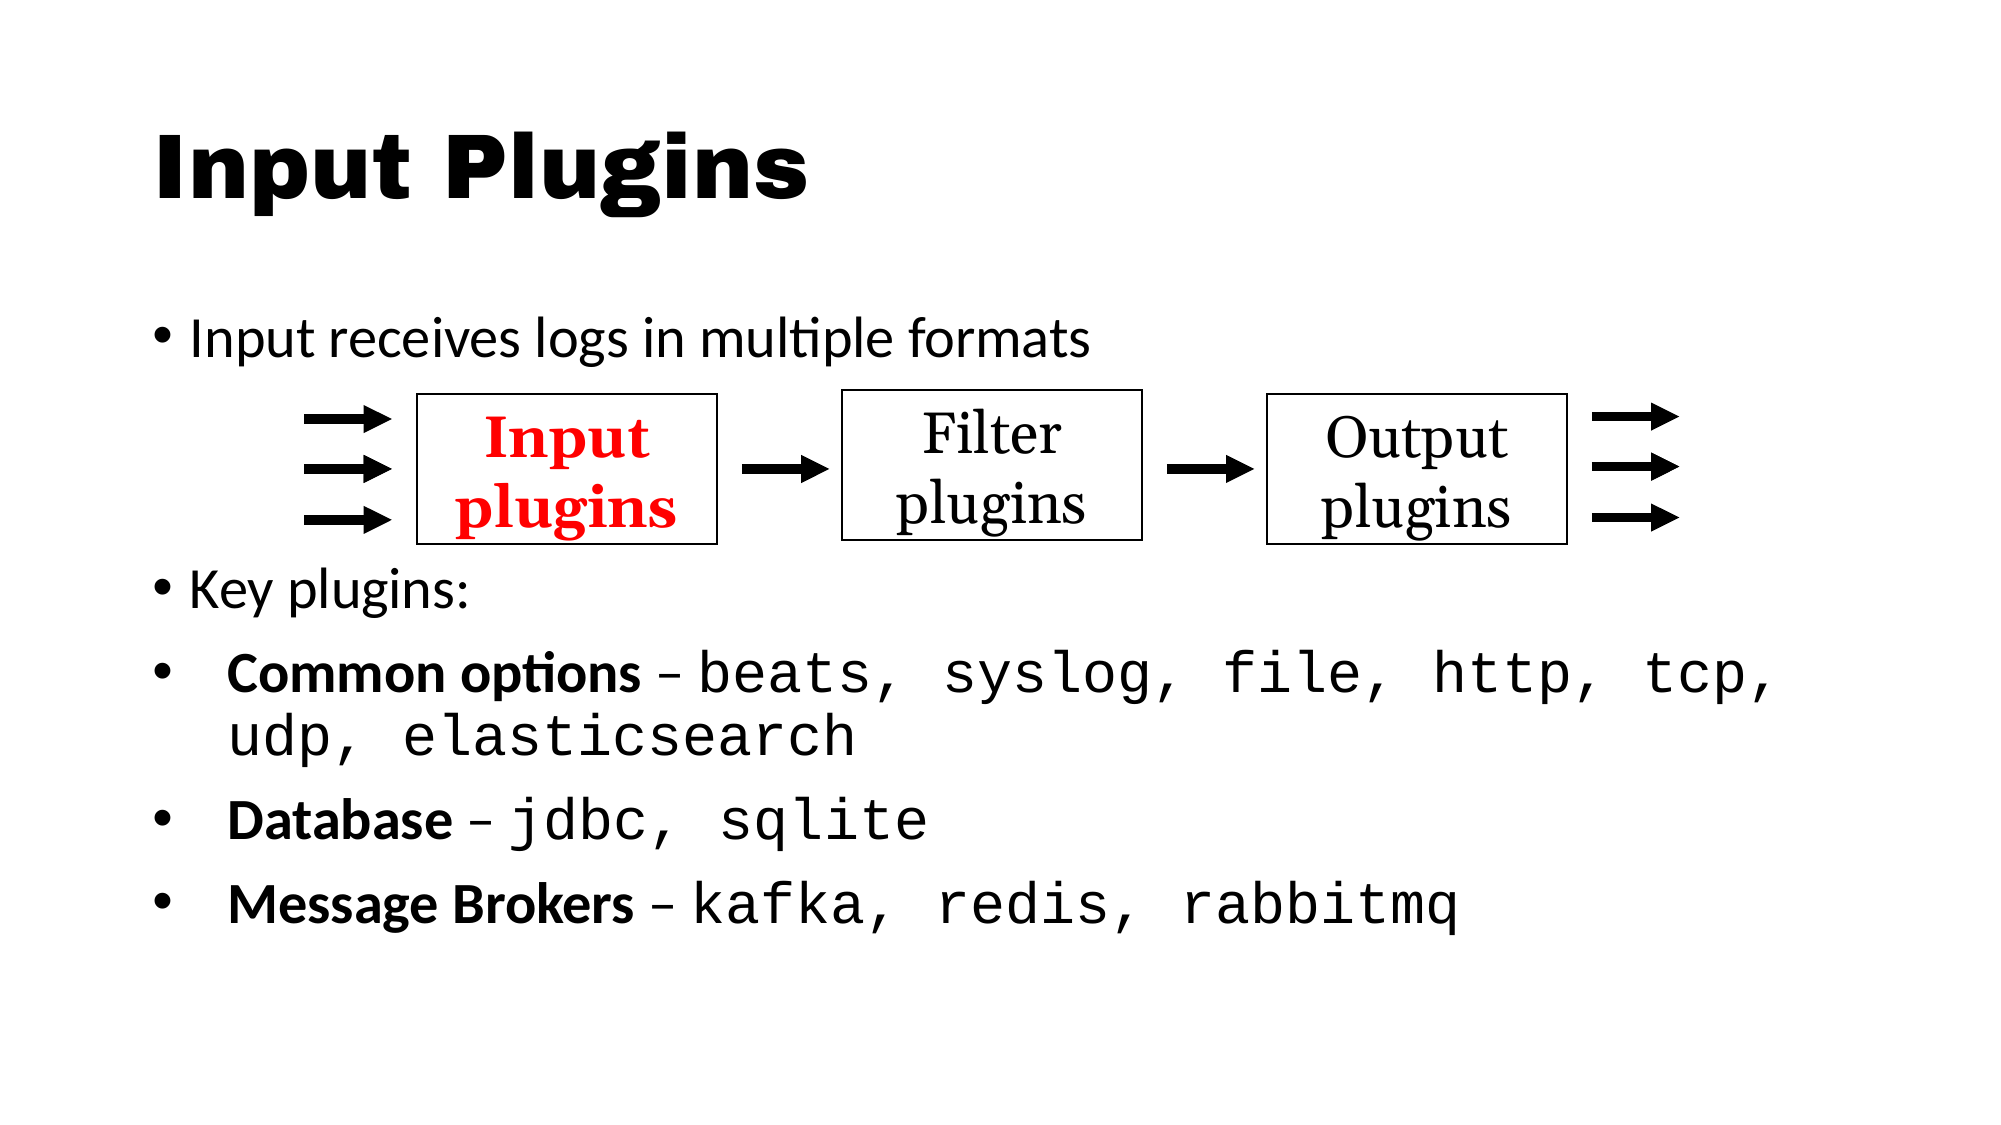

# Input Plugins
Input receives logs in multiple formats

Key plugins:
Common options – beats, syslog, file, http, tcp, udp, elasticsearch
Database – jdbc, sqlite
Message Brokers – kafka, redis, rabbitmq

Filter
plugins
Input
plugins
Output
plugins